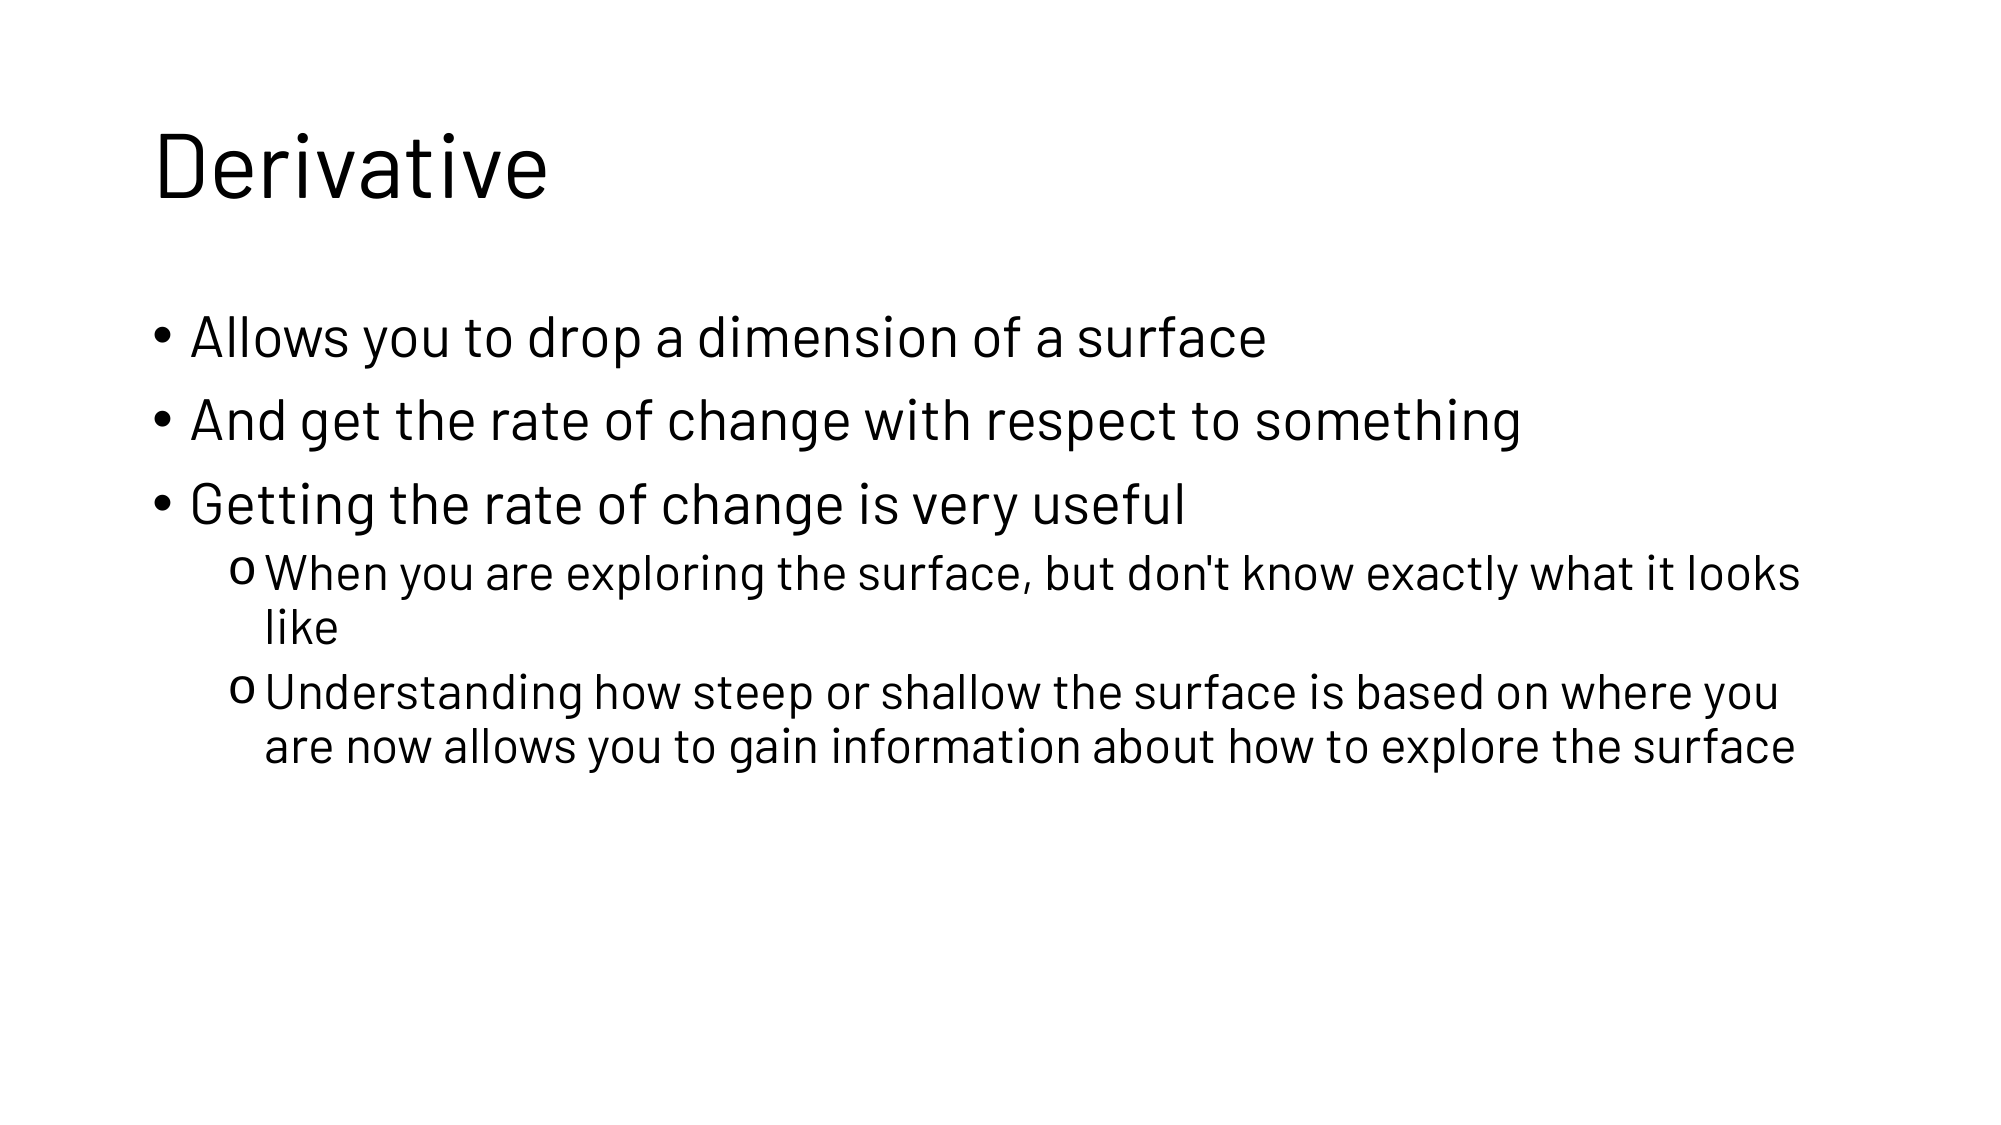

# Derivative
Allows you to drop a dimension of a surface
And get the rate of change with respect to something
Getting the rate of change is very useful
When you are exploring the surface, but don't know exactly what it looks like
Understanding how steep or shallow the surface is based on where you are now allows you to gain information about how to explore the surface